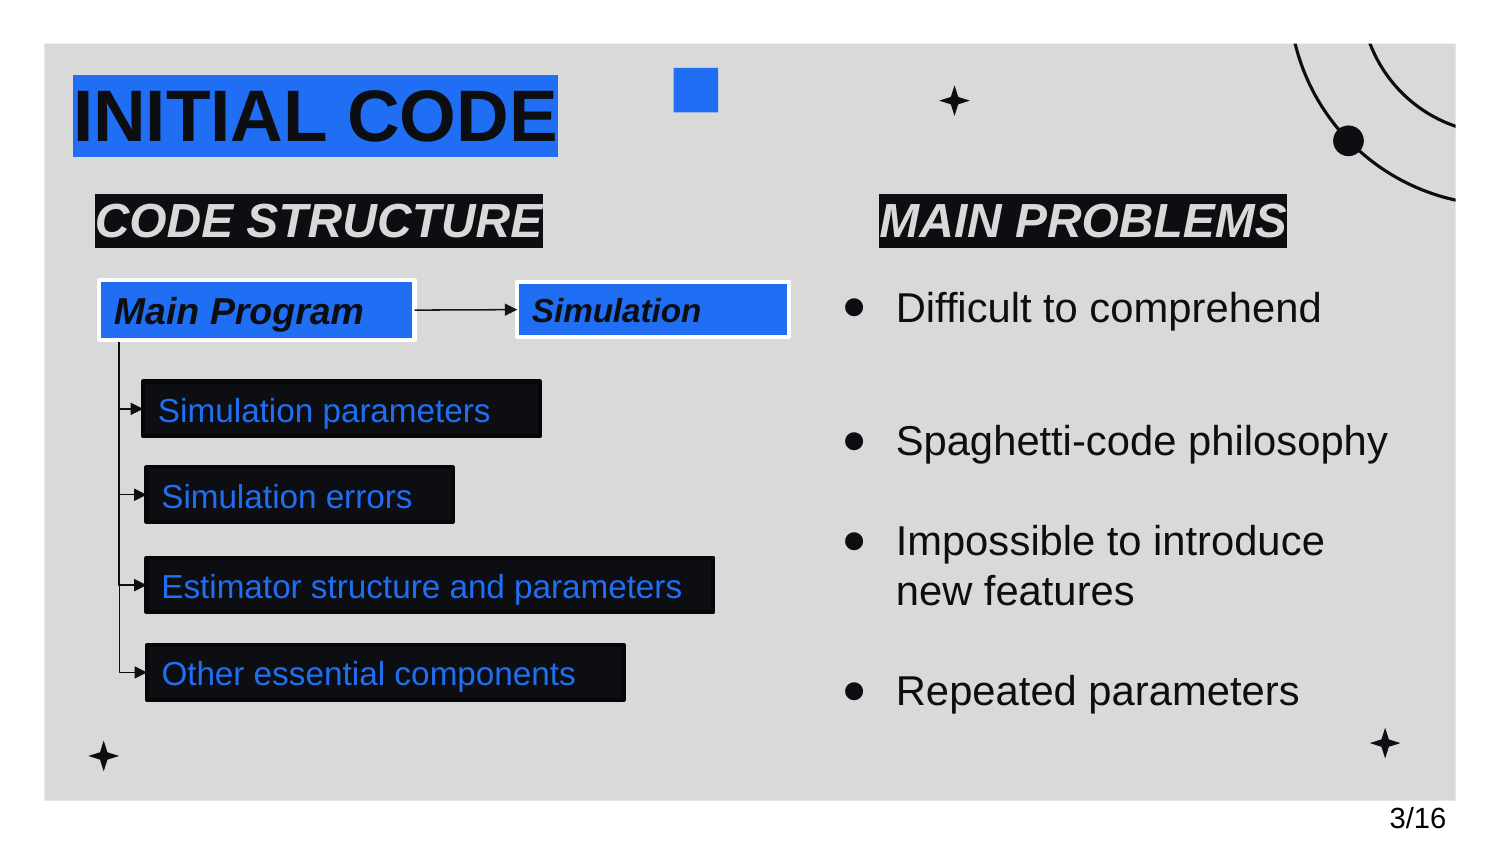

# INITIAL CODE

CODE STRUCTURE
MAIN PROBLEMS
Difficult to comprehend

Spaghetti-code philosophy

Impossible to introduce new features

Repeated parameters
Main Program
Simulation
Simulation parameters
Simulation errors
Estimator structure and parameters
Other essential components

3/16